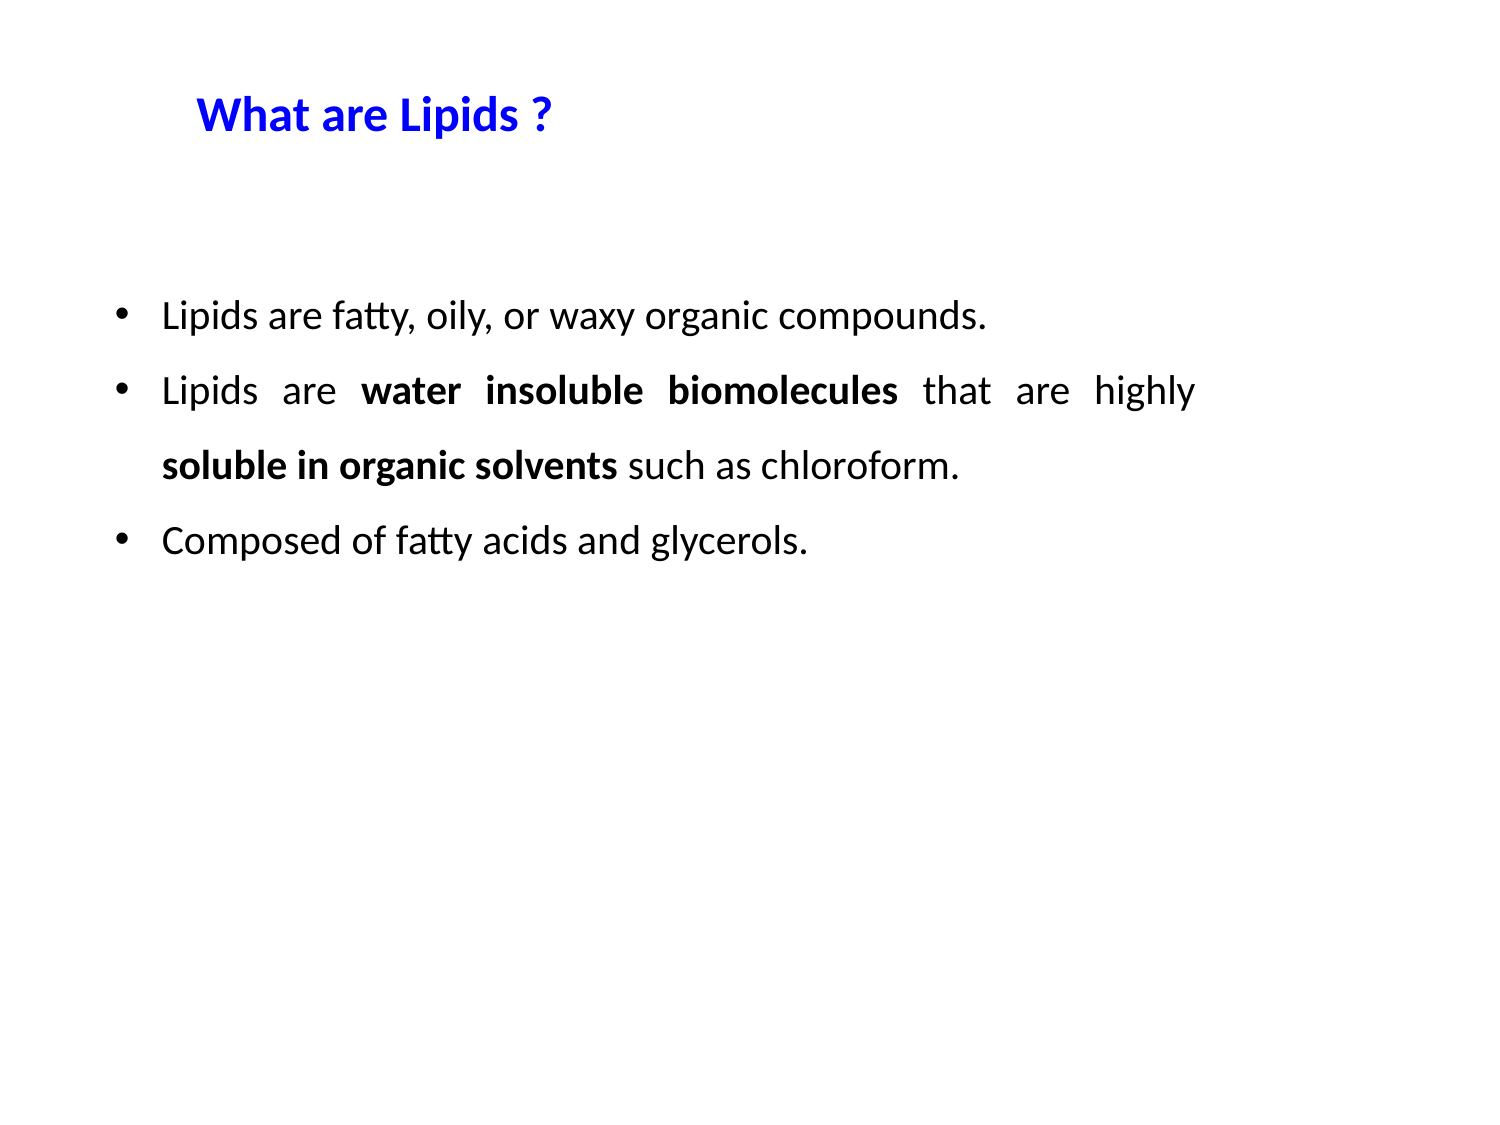

What are Lipids ?
Lipids are fatty, oily, or waxy organic compounds.
Lipids are water insoluble biomolecules that are highly soluble in organic solvents such as chloroform.
Composed of fatty acids and glycerols.